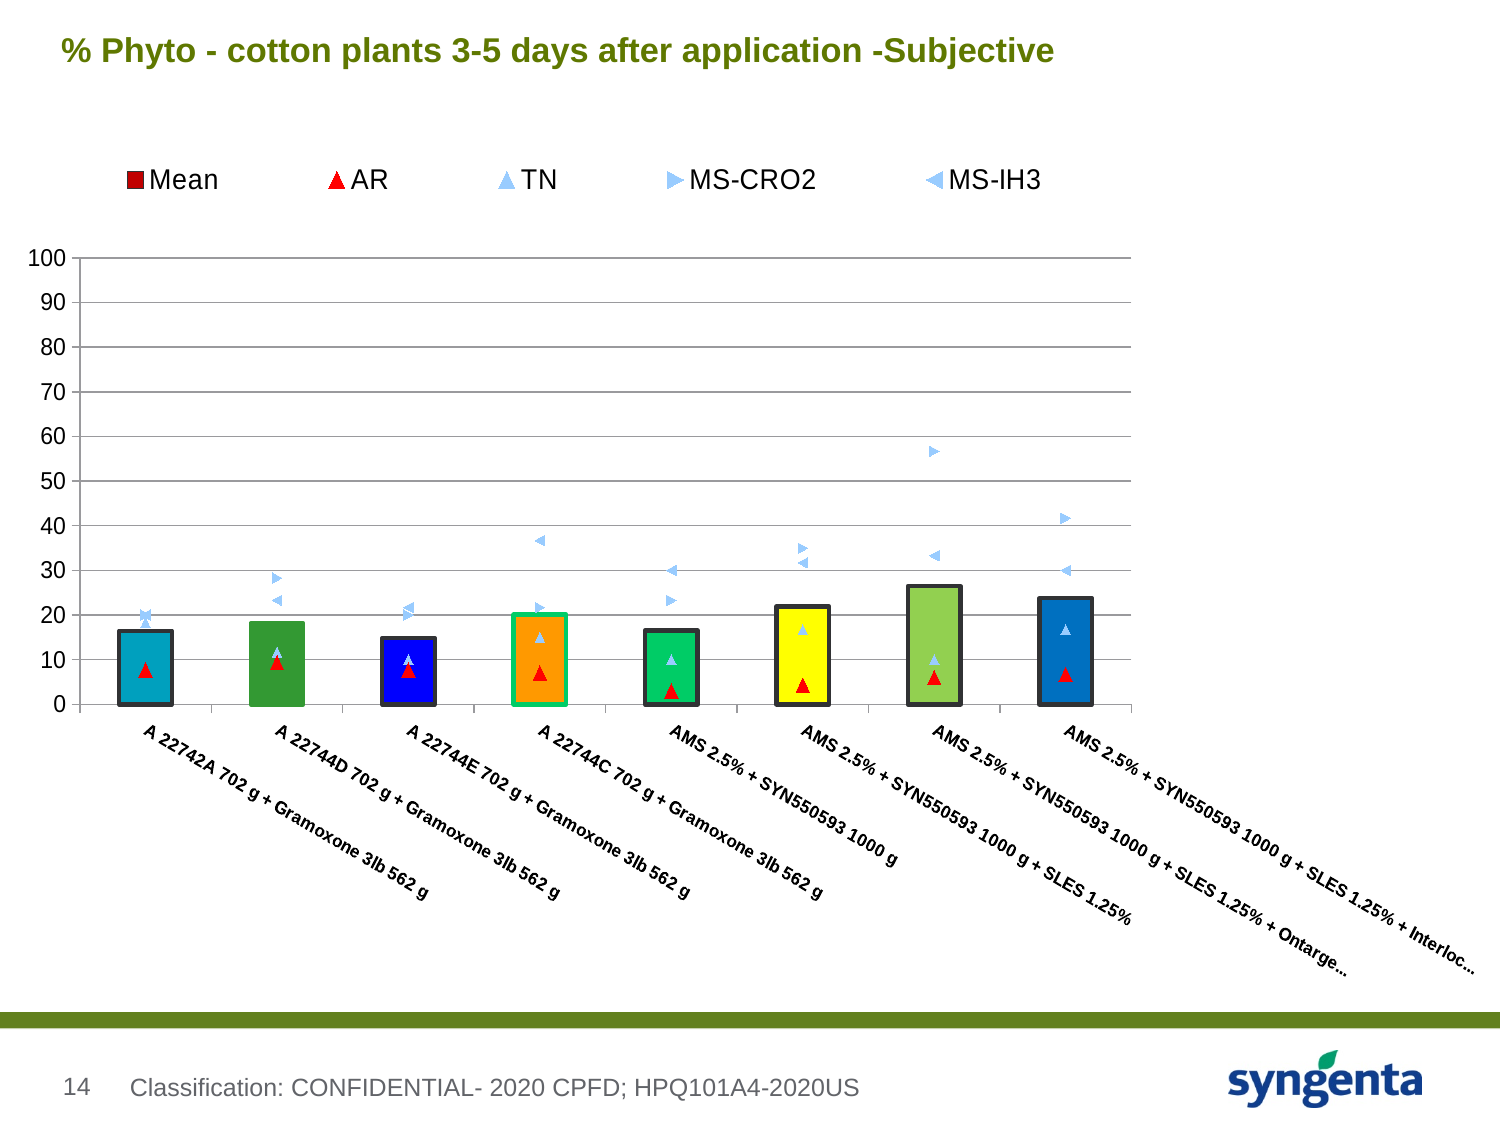

# % Phyto - cotton plants 3-5 days after application -Subjective

### Chart

| Category | Mean | AR | TN | MS-CRO2 | MS-IH3 |
|---|---|---|---|---|---|
| A 22742A 702 g + Gramoxone 3lb 562 g | 16.5 | 7.7 | 18.3 | 20.0 | 20.0 |
| A 22744D 702 g + Gramoxone 3lb 562 g | 18.15 | 9.3 | 11.7 | 28.3 | 23.3 |
| A 22744E 702 g + Gramoxone 3lb 562 g | 14.850000000000001 | 7.7 | 10.0 | 20.0 | 21.7 |
| A 22744C 702 g + Gramoxone 3lb 562 g | 20.1 | 7.0 | 15.0 | 21.7 | 36.7 |
| AMS 2.5% + SYN550593 1000 g | 16.575 | 3.0 | 10.0 | 23.3 | 30.0 |
| AMS 2.5% + SYN550593 1000 g + SLES 1.25% | 21.925 | 4.3 | 16.7 | 35.0 | 31.7 |
| AMS 2.5% + SYN550593 1000 g + SLES 1.25% + Ontarget 0.5% | 26.5 | 6.0 | 10.0 | 56.7 | 33.3 |
| AMS 2.5% + SYN550593 1000 g + SLES 1.25% + Interlock 0.1% | 23.775 | 6.7 | 16.7 | 41.7 | 30.0 |
Classification: CONFIDENTIAL- 2020 CPFD; HPQ101A4-2020US